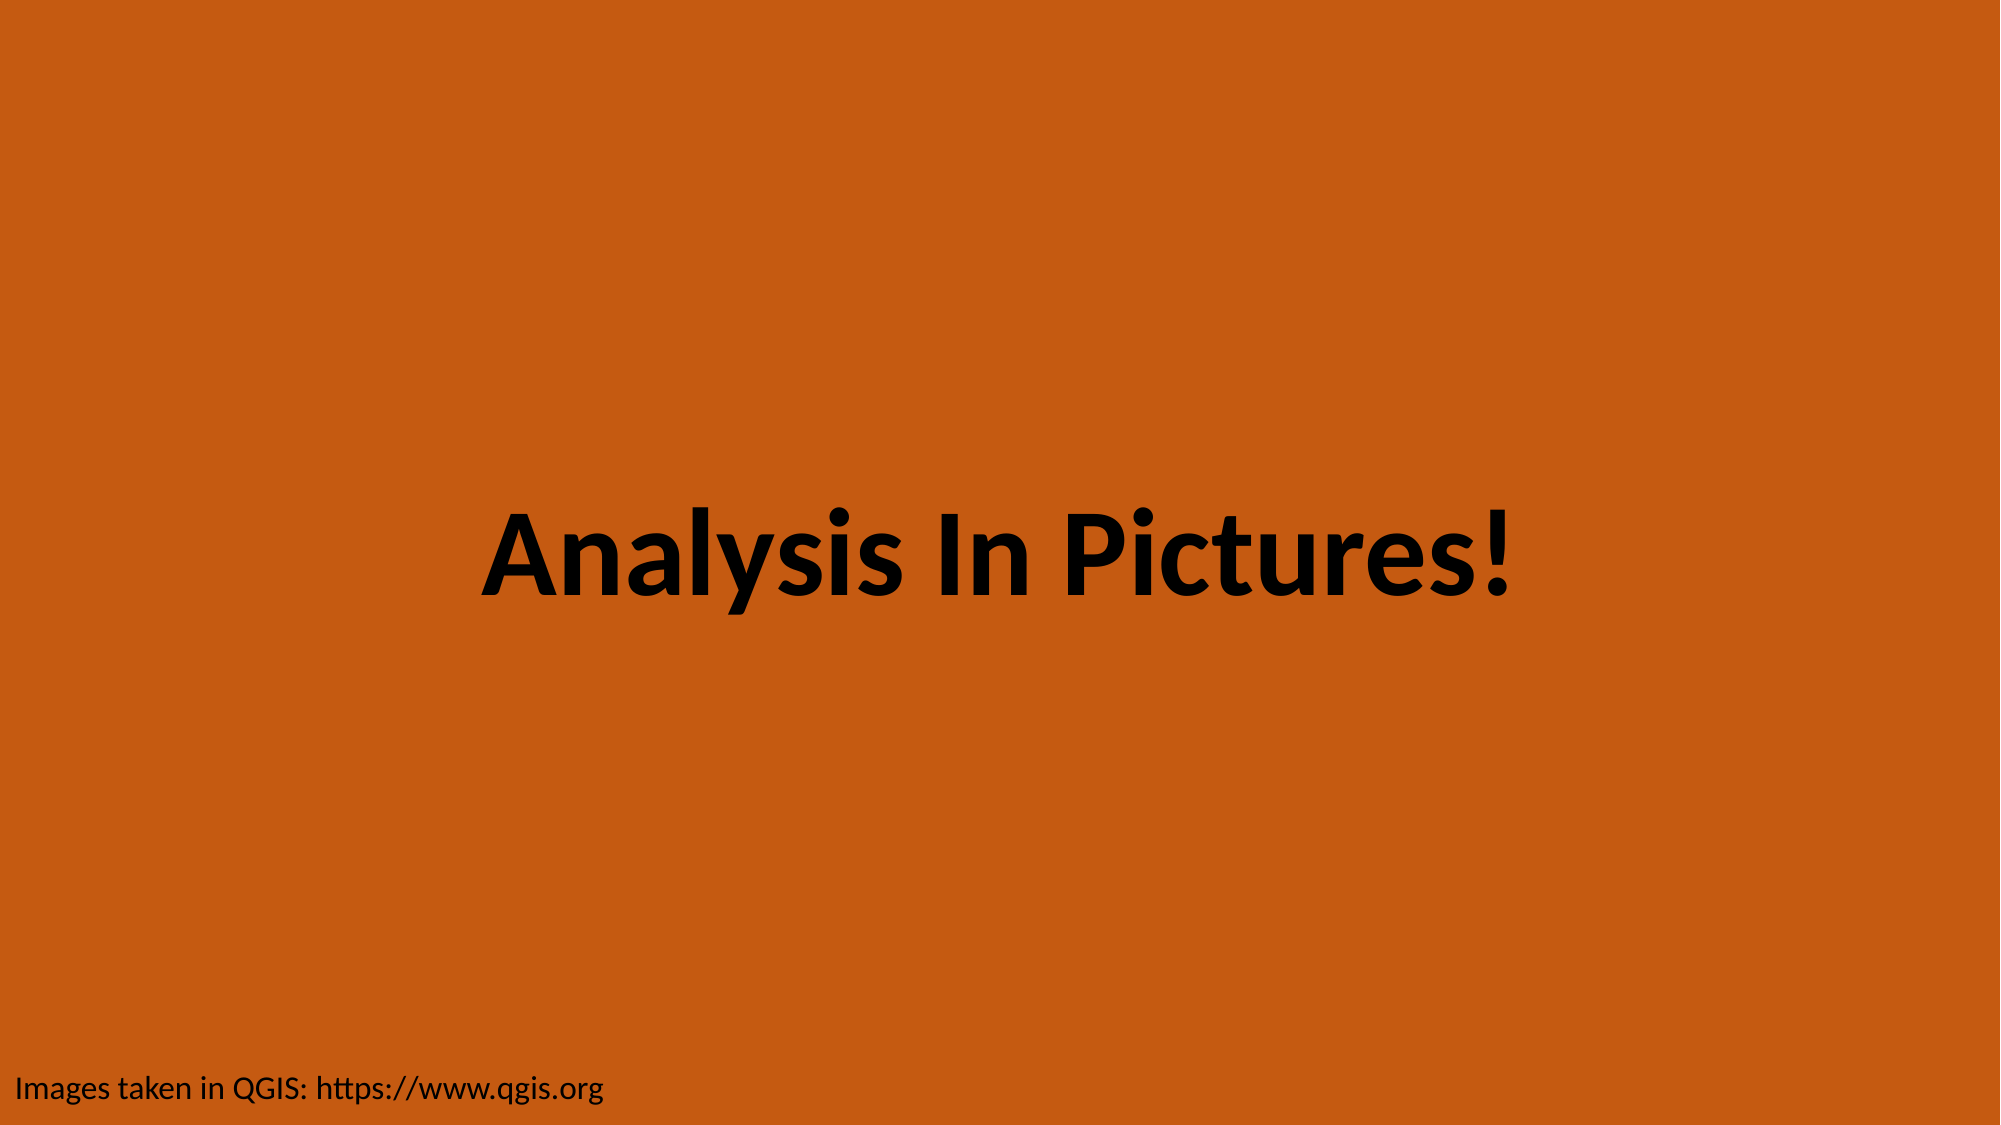

Analysis In Pictures!
Images taken in QGIS: https://www.qgis.org